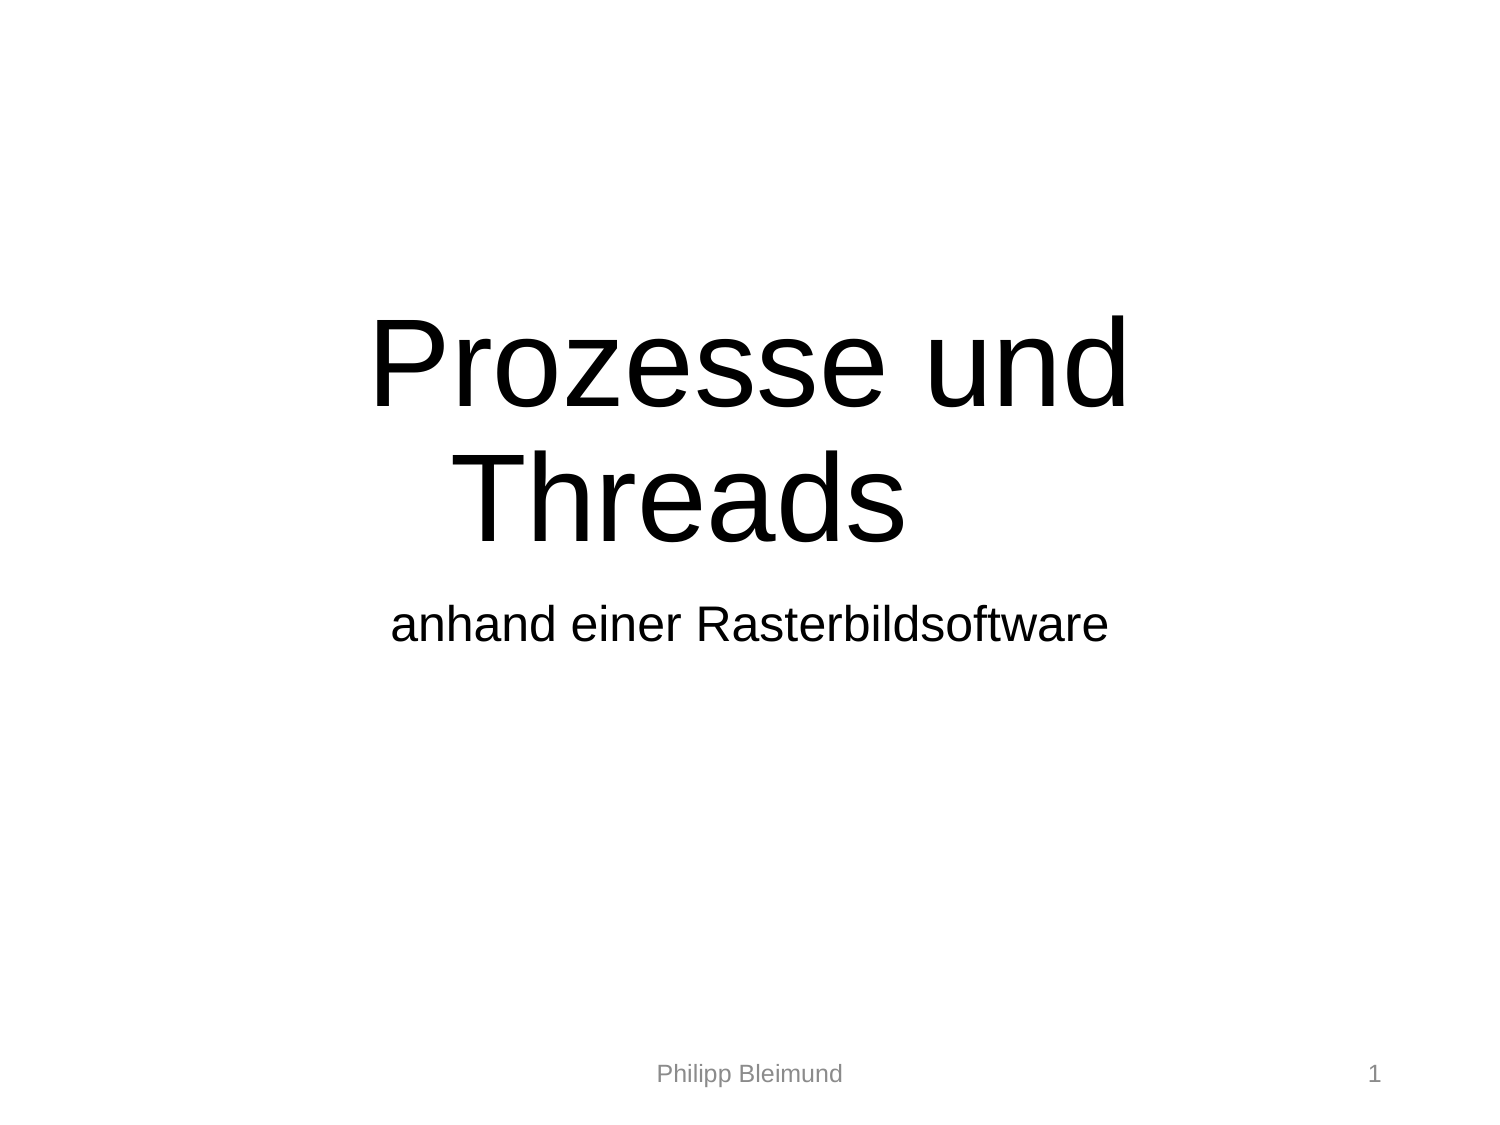

# Prozesse und Threads
anhand einer Rasterbildsoftware
Philipp Bleimund
1